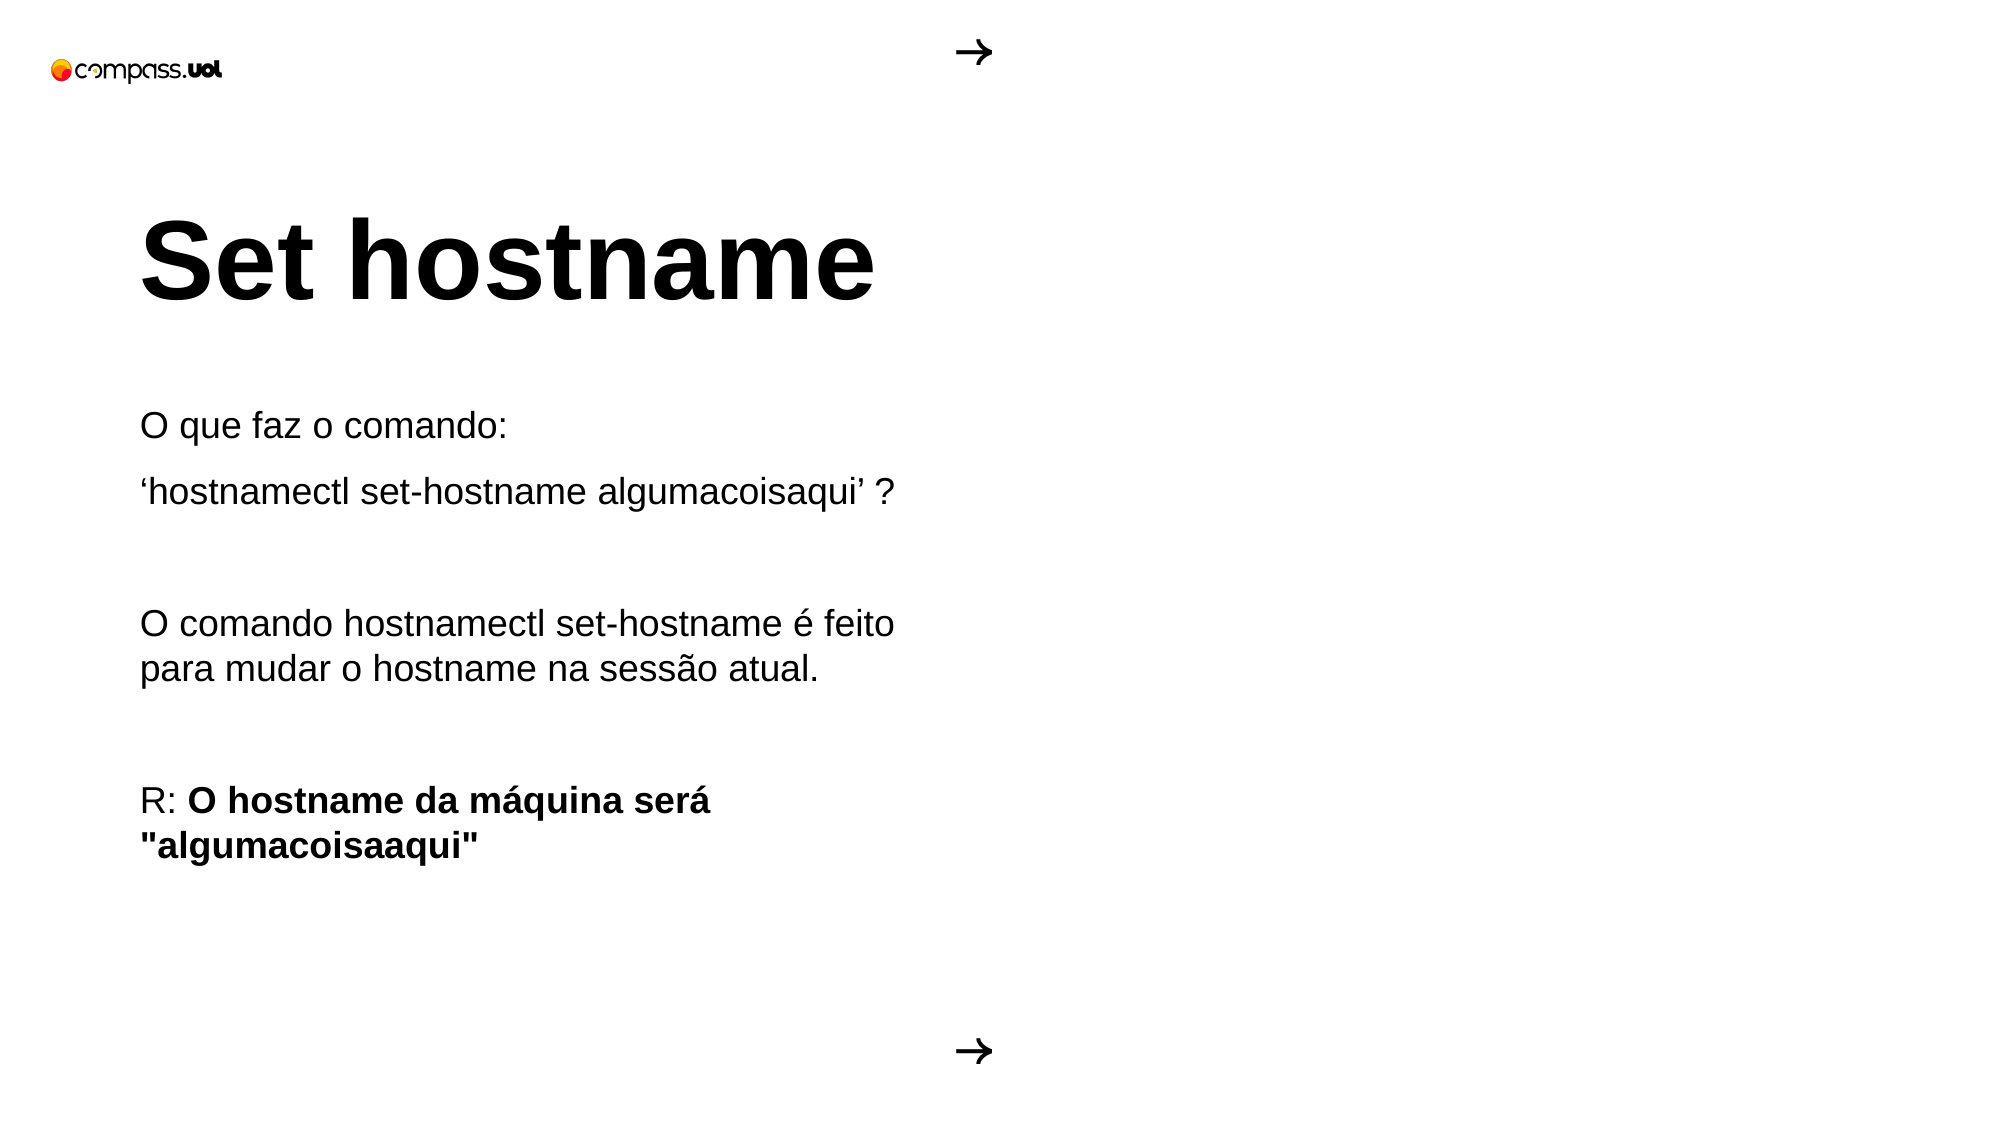

Set hostname

O que faz o comando:
‘hostnamectl set-hostname algumacoisaqui’ ?

O comando hostnamectl set-hostname é feito para mudar o hostname na sessão atual.

R: O hostname da máquina será "algumacoisaaqui"